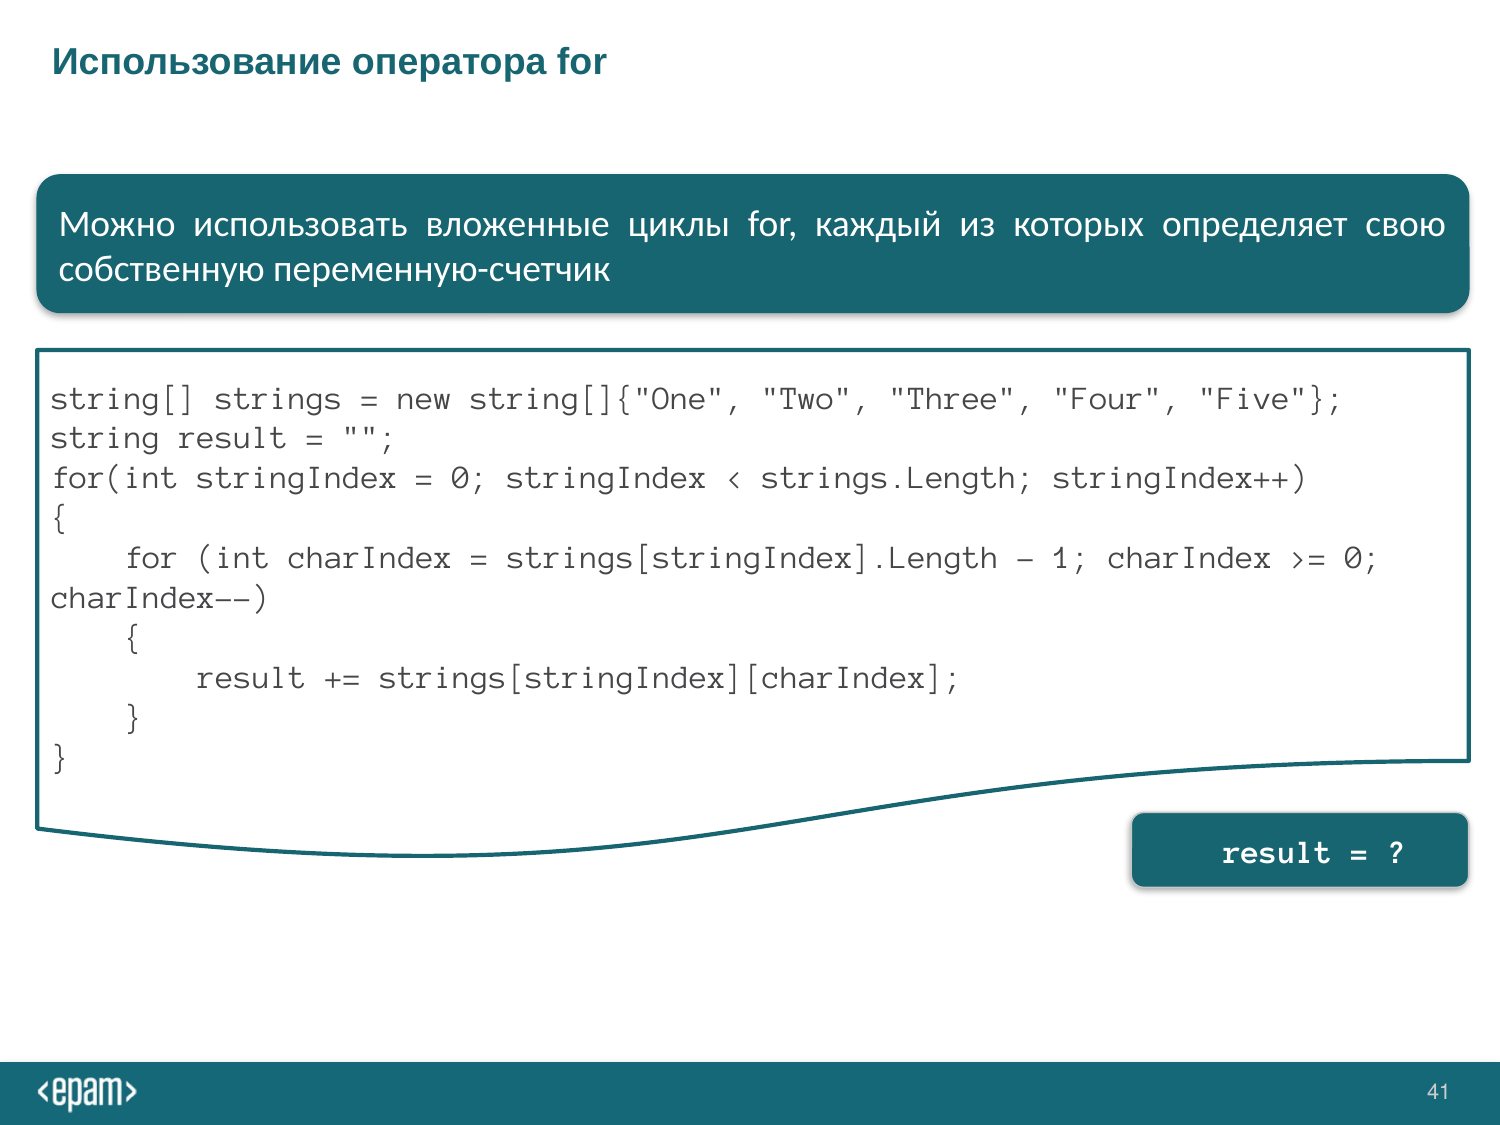

# Использование оператора for
Можно использовать вложенные циклы for, каждый из которых определяет свою собственную переменную-счетчик

string[] strings = new string[]{"One", "Two", "Three", "Four", "Five"};
string result = "";
for(int stringIndex = 0; stringIndex < strings.Length; stringIndex++)
{
    for (int charIndex = strings[stringIndex].Length - 1; charIndex >= 0; charIndex--)
    {
        result += strings[stringIndex][charIndex];
    }
}
result = ?